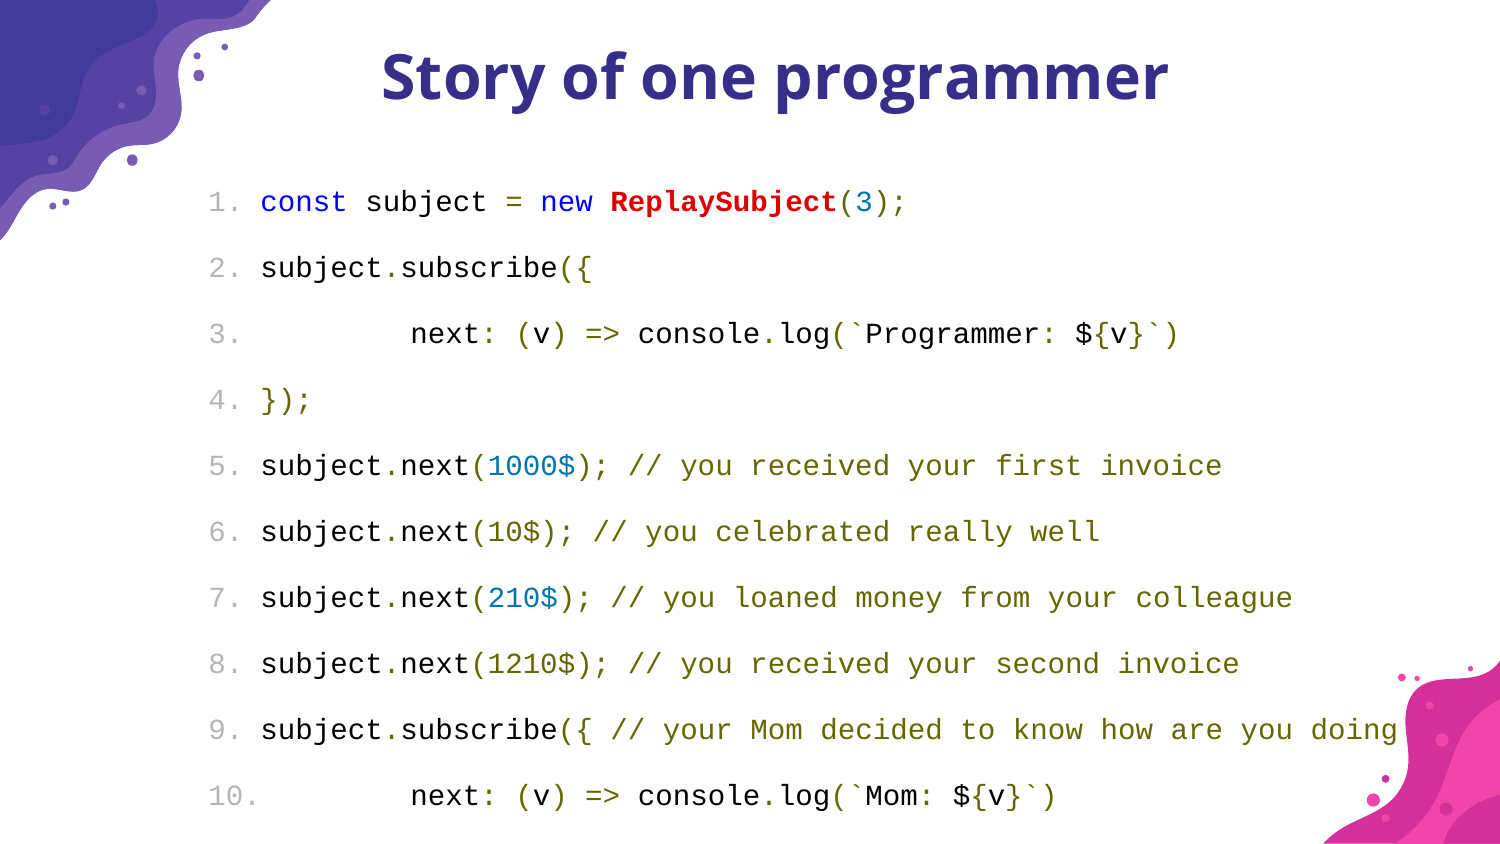

# Story of one programmer
const subject = new ReplaySubject(3);
subject.subscribe({
 	next: (v) => console.log(`Programmer: ${v}`)
});
subject.next(1000$); // you received your first invoice
subject.next(10$); // you celebrated really well
subject.next(210$); // you loaned money from your colleague
subject.next(1210$); // you received your second invoice
subject.subscribe({ // your Mom decided to know how are you doing
 	next: (v) => console.log(`Mom: ${v}`)
});